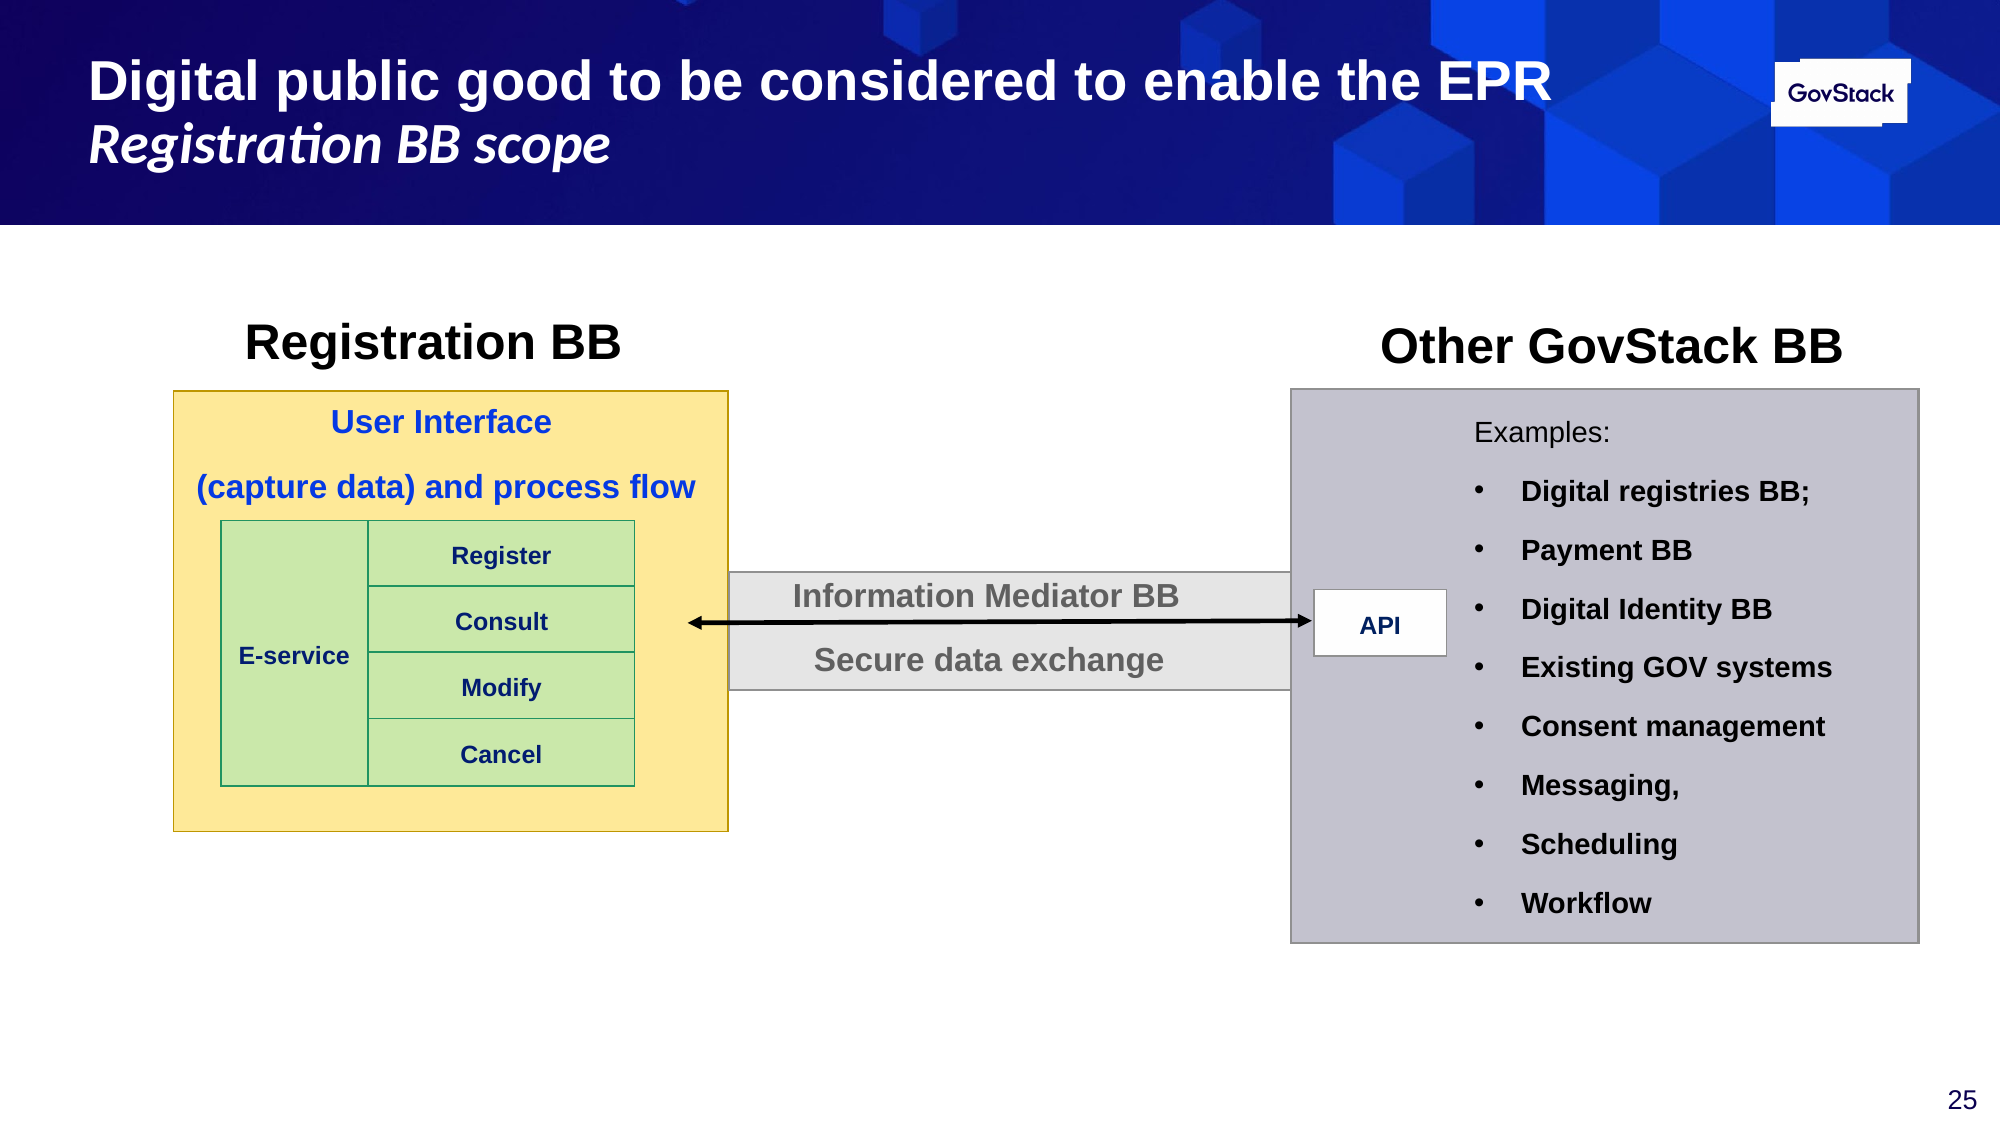

# Digital public good to be considered to enable the EPR
Registration BB scope
Registration BB
Other GovStack BB

User Interface
(capture data) and process flow

Examples:
Digital registries BB;
Payment BB
Digital Identity BB
Existing GOV systems
Consent management
Messaging,
Scheduling
Workflow

E-service
Register
Information Mediator BB
Secure data exchange

Consult
API
Modify
Cancel

25